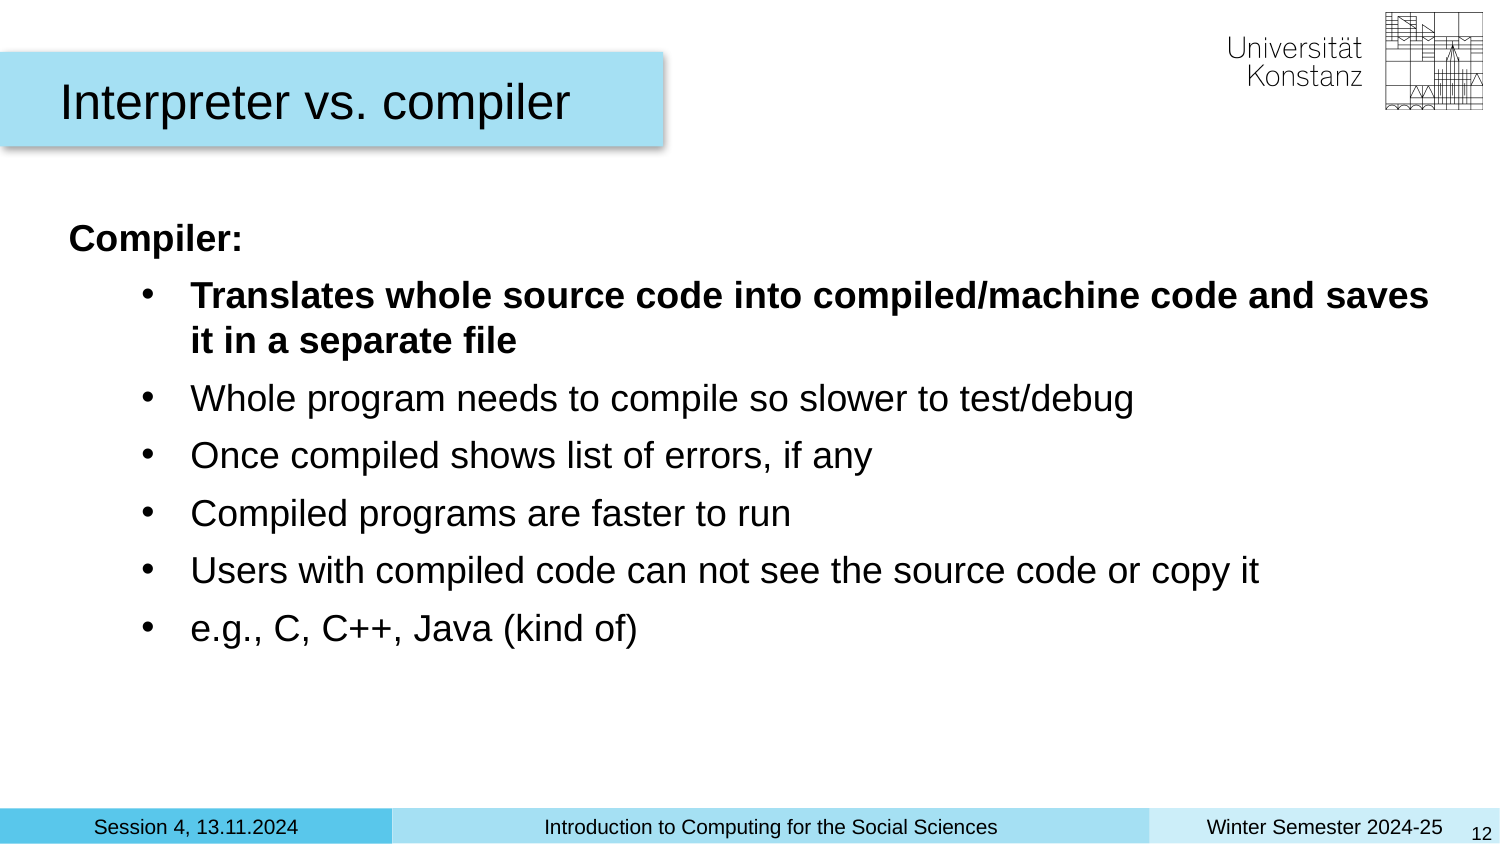

Interpreter vs. compiler
Compiler:
Translates whole source code into compiled/machine code and saves it in a separate file
Whole program needs to compile so slower to test/debug
Once compiled shows list of errors, if any
Compiled programs are faster to run
Users with compiled code can not see the source code or copy it
e.g., C, C++, Java (kind of)
12